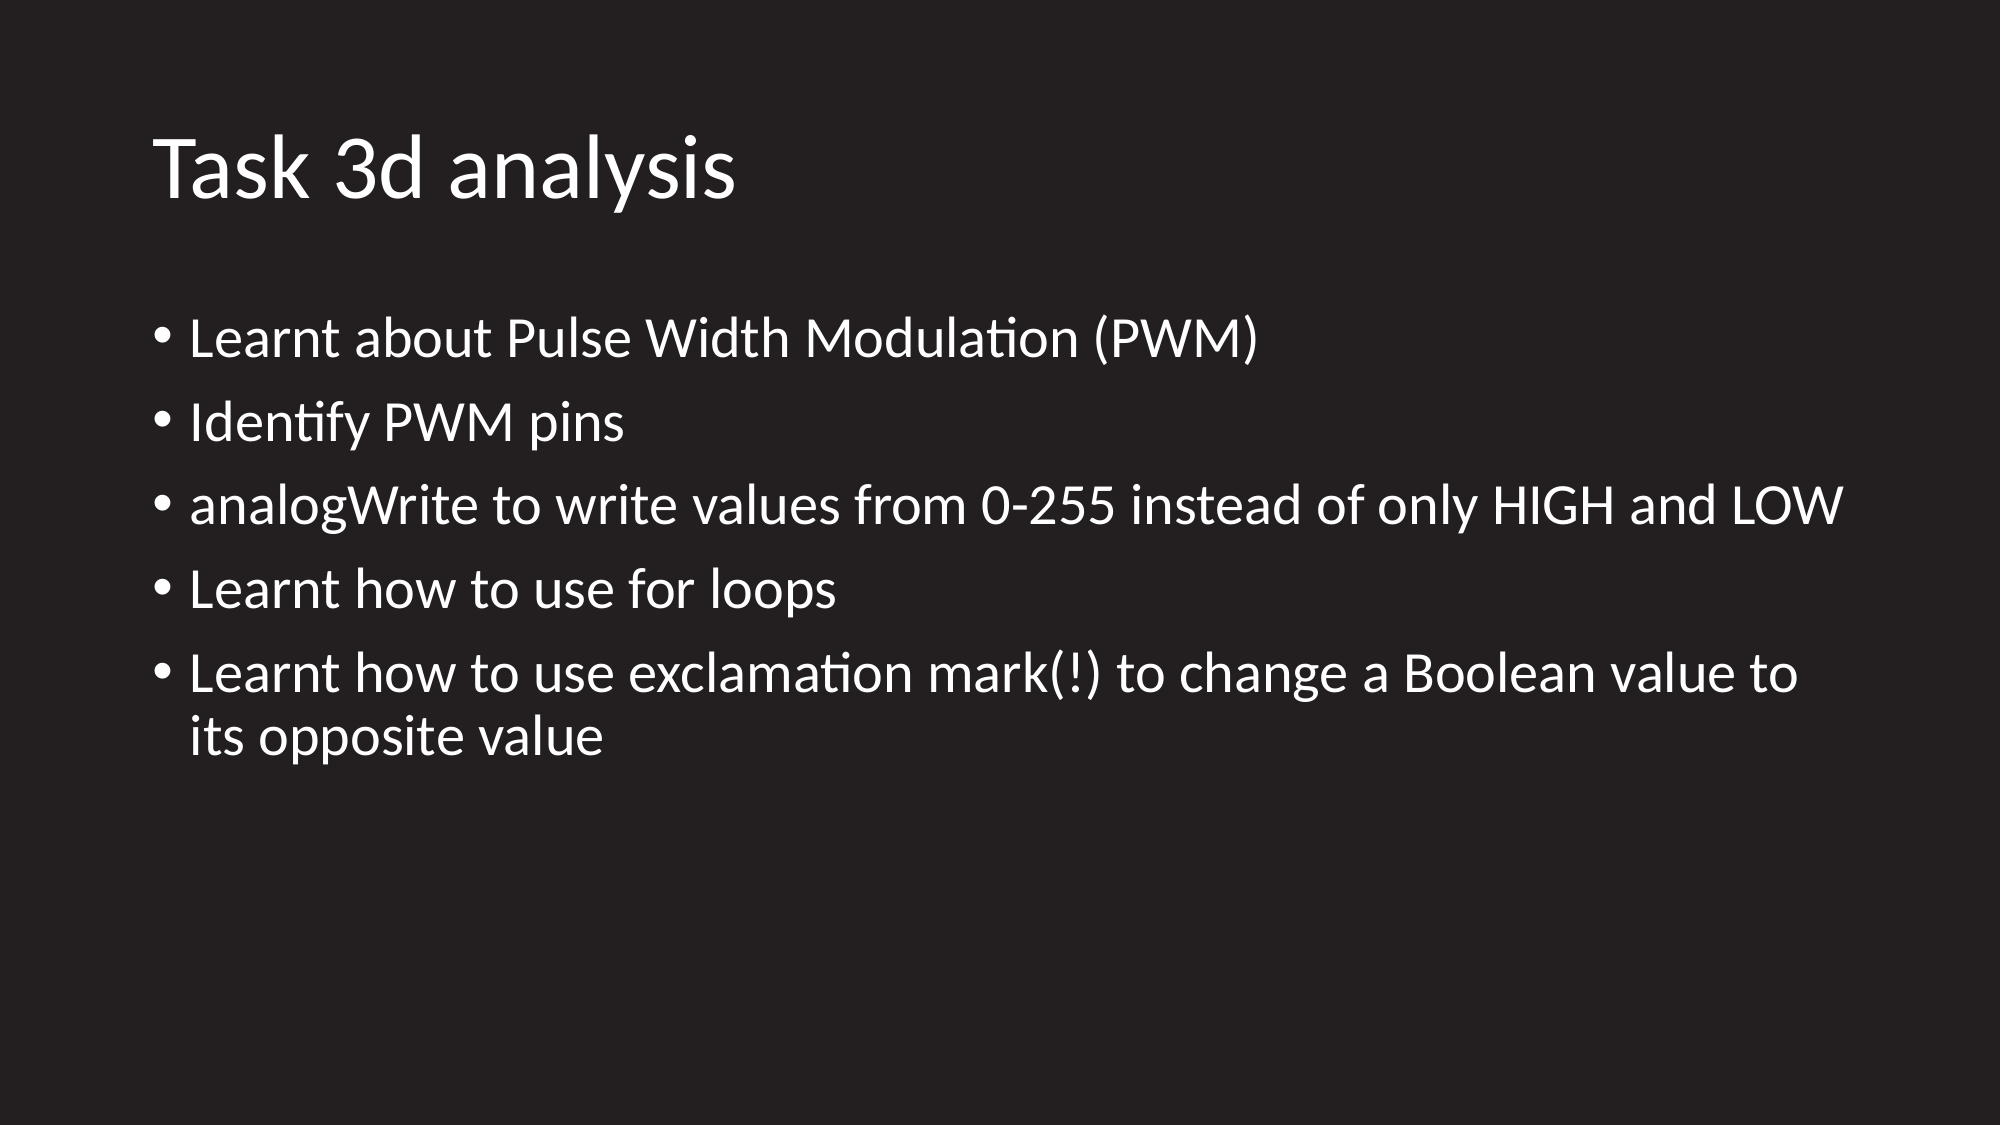

# Task 3d analysis
Learnt about Pulse Width Modulation (PWM)
Identify PWM pins
analogWrite to write values from 0-255 instead of only HIGH and LOW
Learnt how to use for loops
Learnt how to use exclamation mark(!) to change a Boolean value to its opposite value